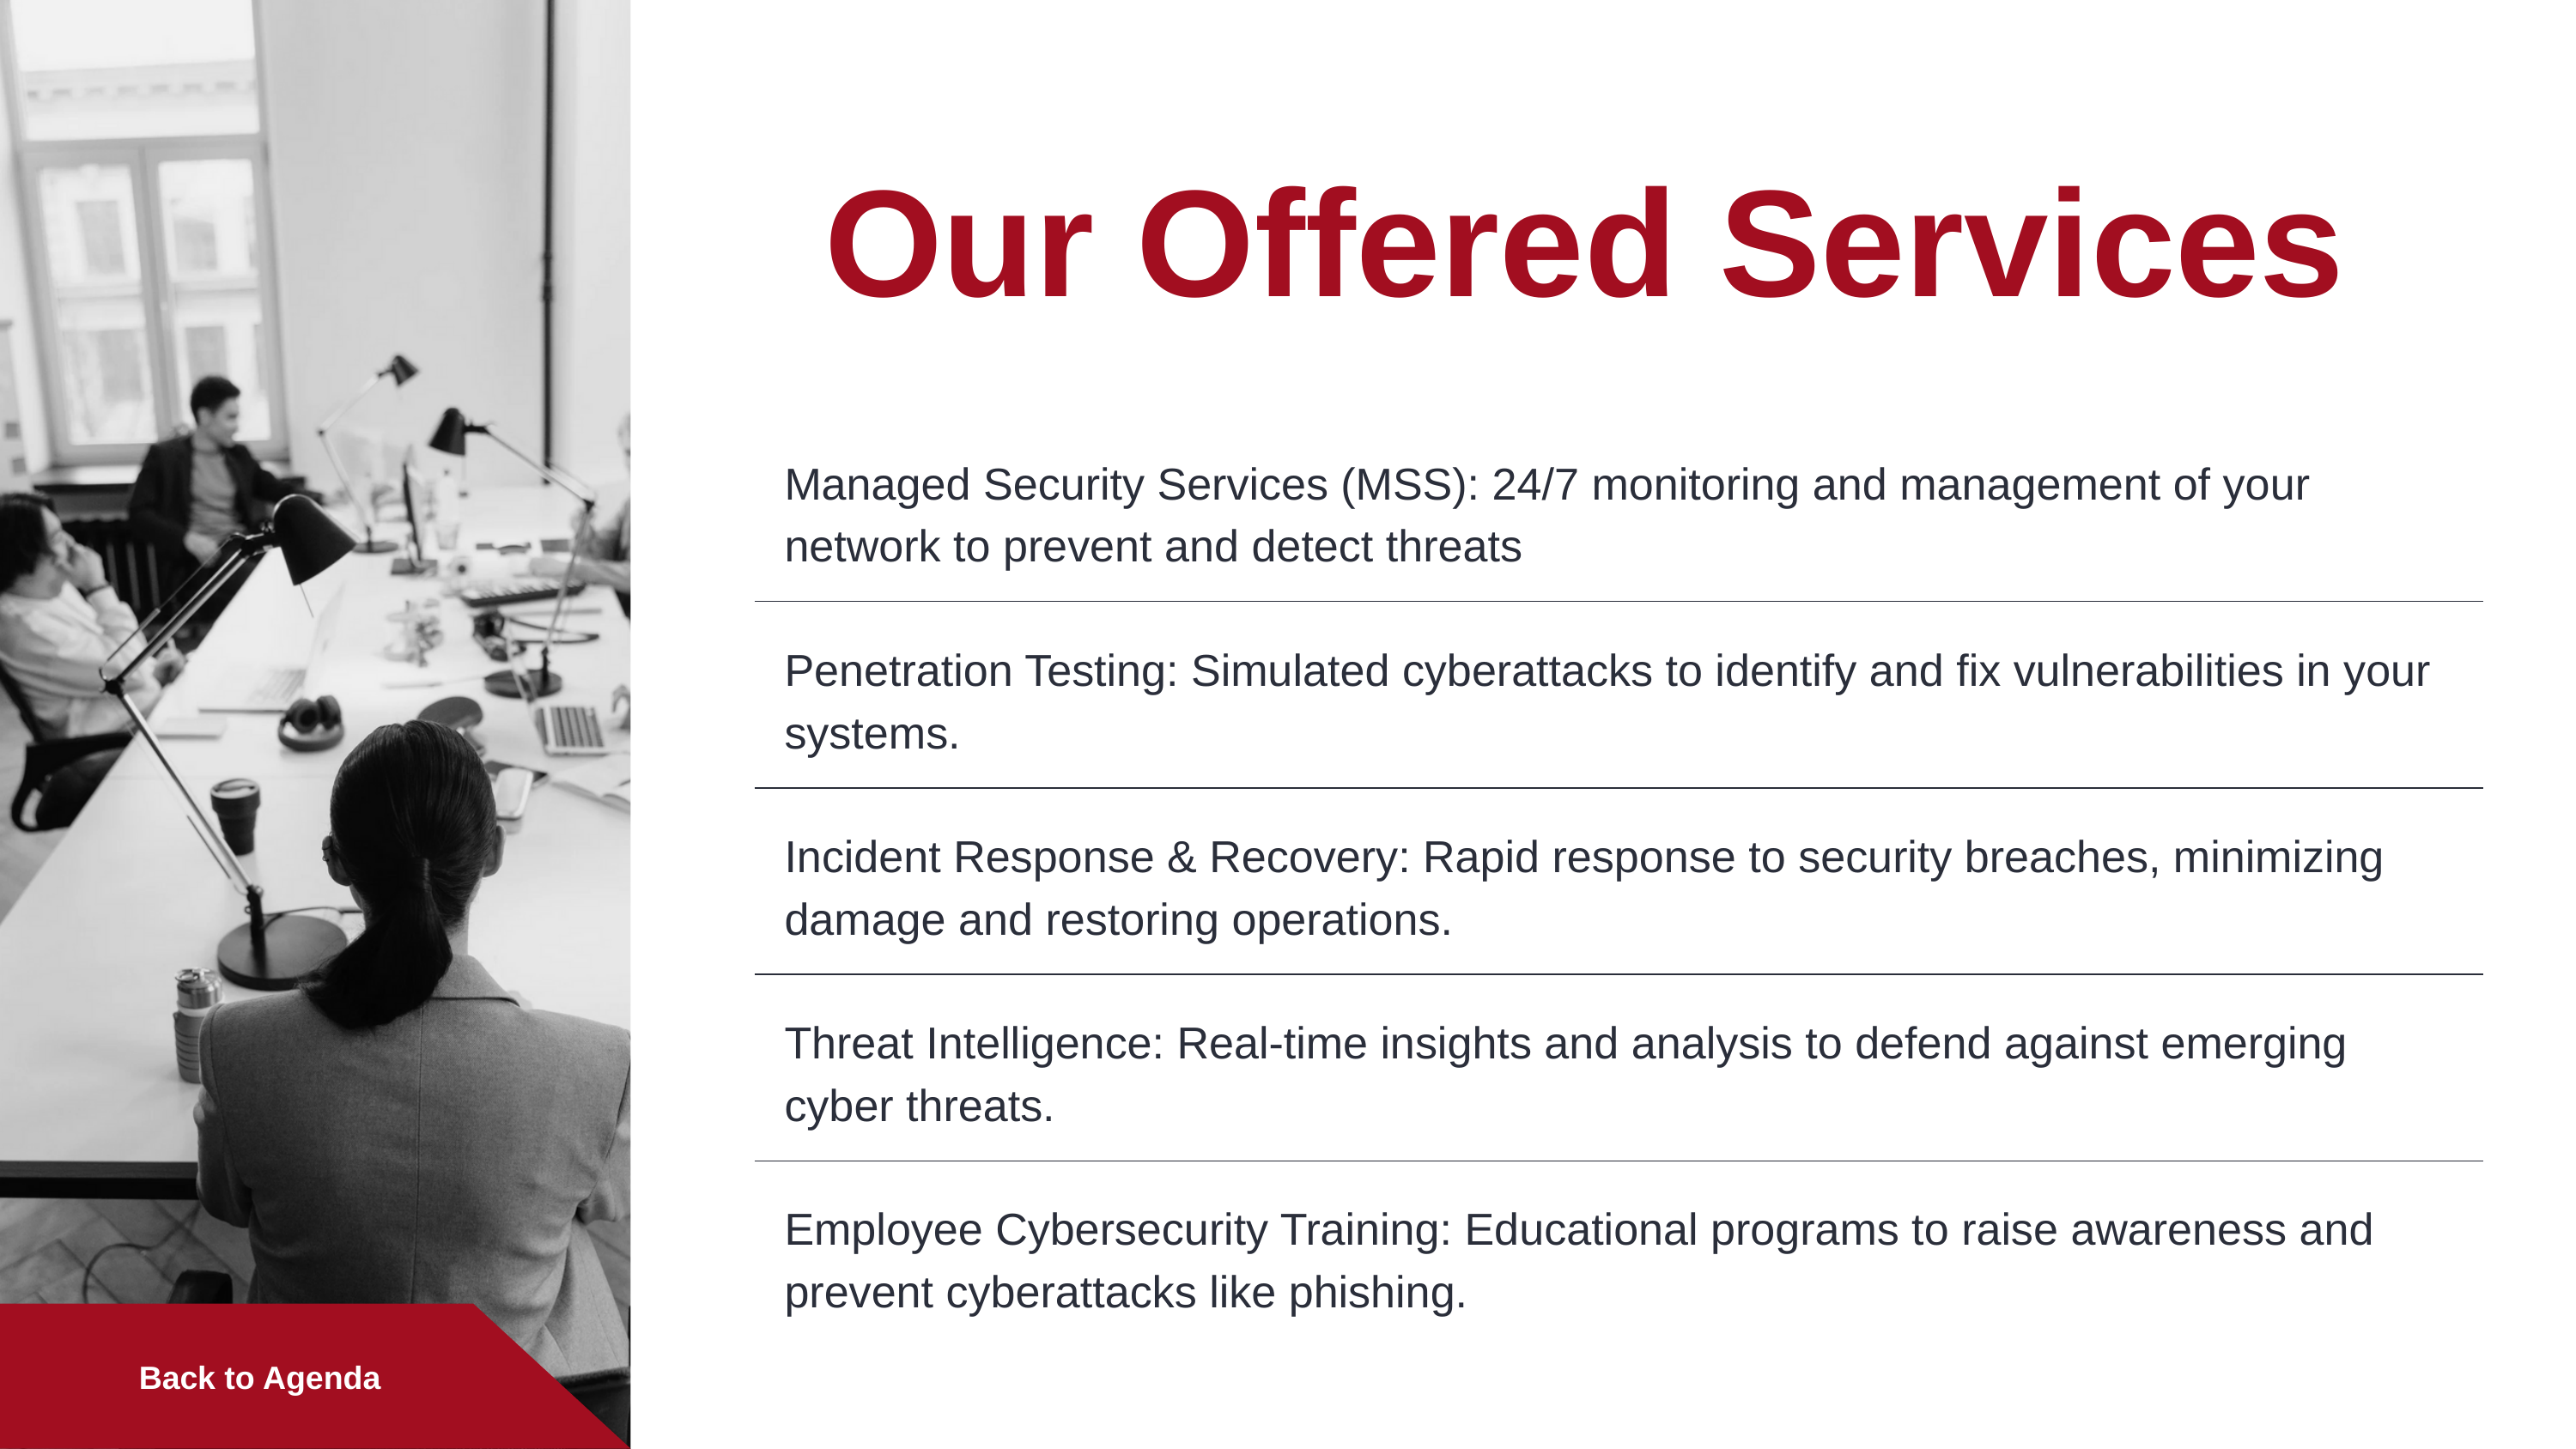

Our Offered Services
| Managed Security Services (MSS): 24/7 monitoring and management of your network to prevent and detect threats |
| --- |
| Penetration Testing: Simulated cyberattacks to identify and fix vulnerabilities in your systems. |
| Incident Response & Recovery: Rapid response to security breaches, minimizing damage and restoring operations. |
| Threat Intelligence: Real-time insights and analysis to defend against emerging cyber threats. |
| Employee Cybersecurity Training: Educational programs to raise awareness and prevent cyberattacks like phishing. |

Back to Agenda